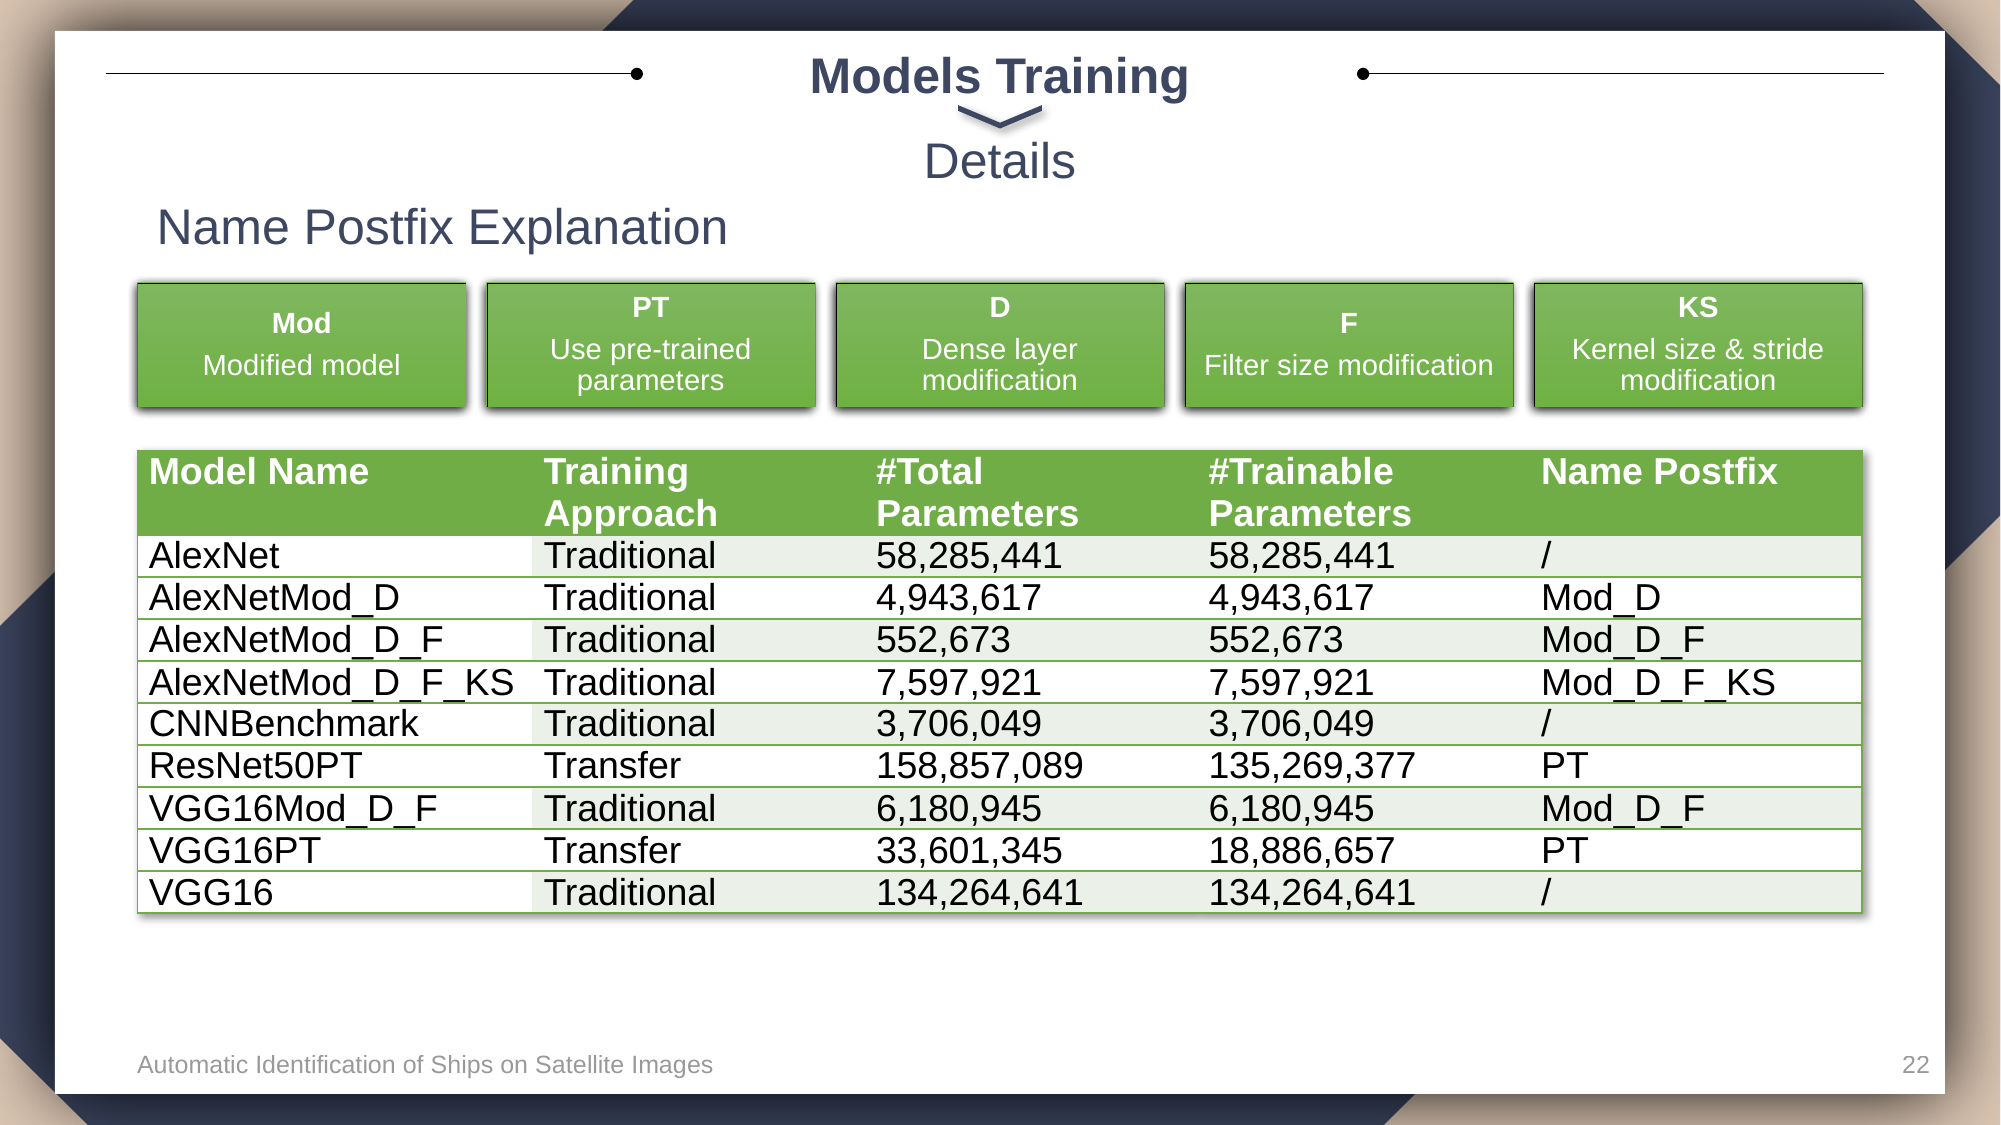

# Models Training
Details
Name Postfix Explanation

Mod
Modified model

PT
Use pre-trained parameters

D
Dense layer modification

F
Filter size modification

KS
Kernel size & stride modification
| Model Name | Training Approach | #Total Parameters | #Trainable Parameters | Name Postfix |
| --- | --- | --- | --- | --- |
| AlexNet | Traditional | 58,285,441 | 58,285,441 | / |
| AlexNetMod\_D | Traditional | 4,943,617 | 4,943,617 | Mod\_D |
| AlexNetMod\_D\_F | Traditional | 552,673 | 552,673 | Mod\_D\_F |
| AlexNetMod\_D\_F\_KS | Traditional | 7,597,921 | 7,597,921 | Mod\_D\_F\_KS |
| CNNBenchmark | Traditional | 3,706,049 | 3,706,049 | / |
| ResNet50PT | Transfer | 158,857,089 | 135,269,377 | PT |
| VGG16Mod\_D\_F | Traditional | 6,180,945 | 6,180,945 | Mod\_D\_F |
| VGG16PT | Transfer | 33,601,345 | 18,886,657 | PT |
| VGG16 | Traditional | 134,264,641 | 134,264,641 | / |
Automatic Identification of Ships on Satellite Images
22